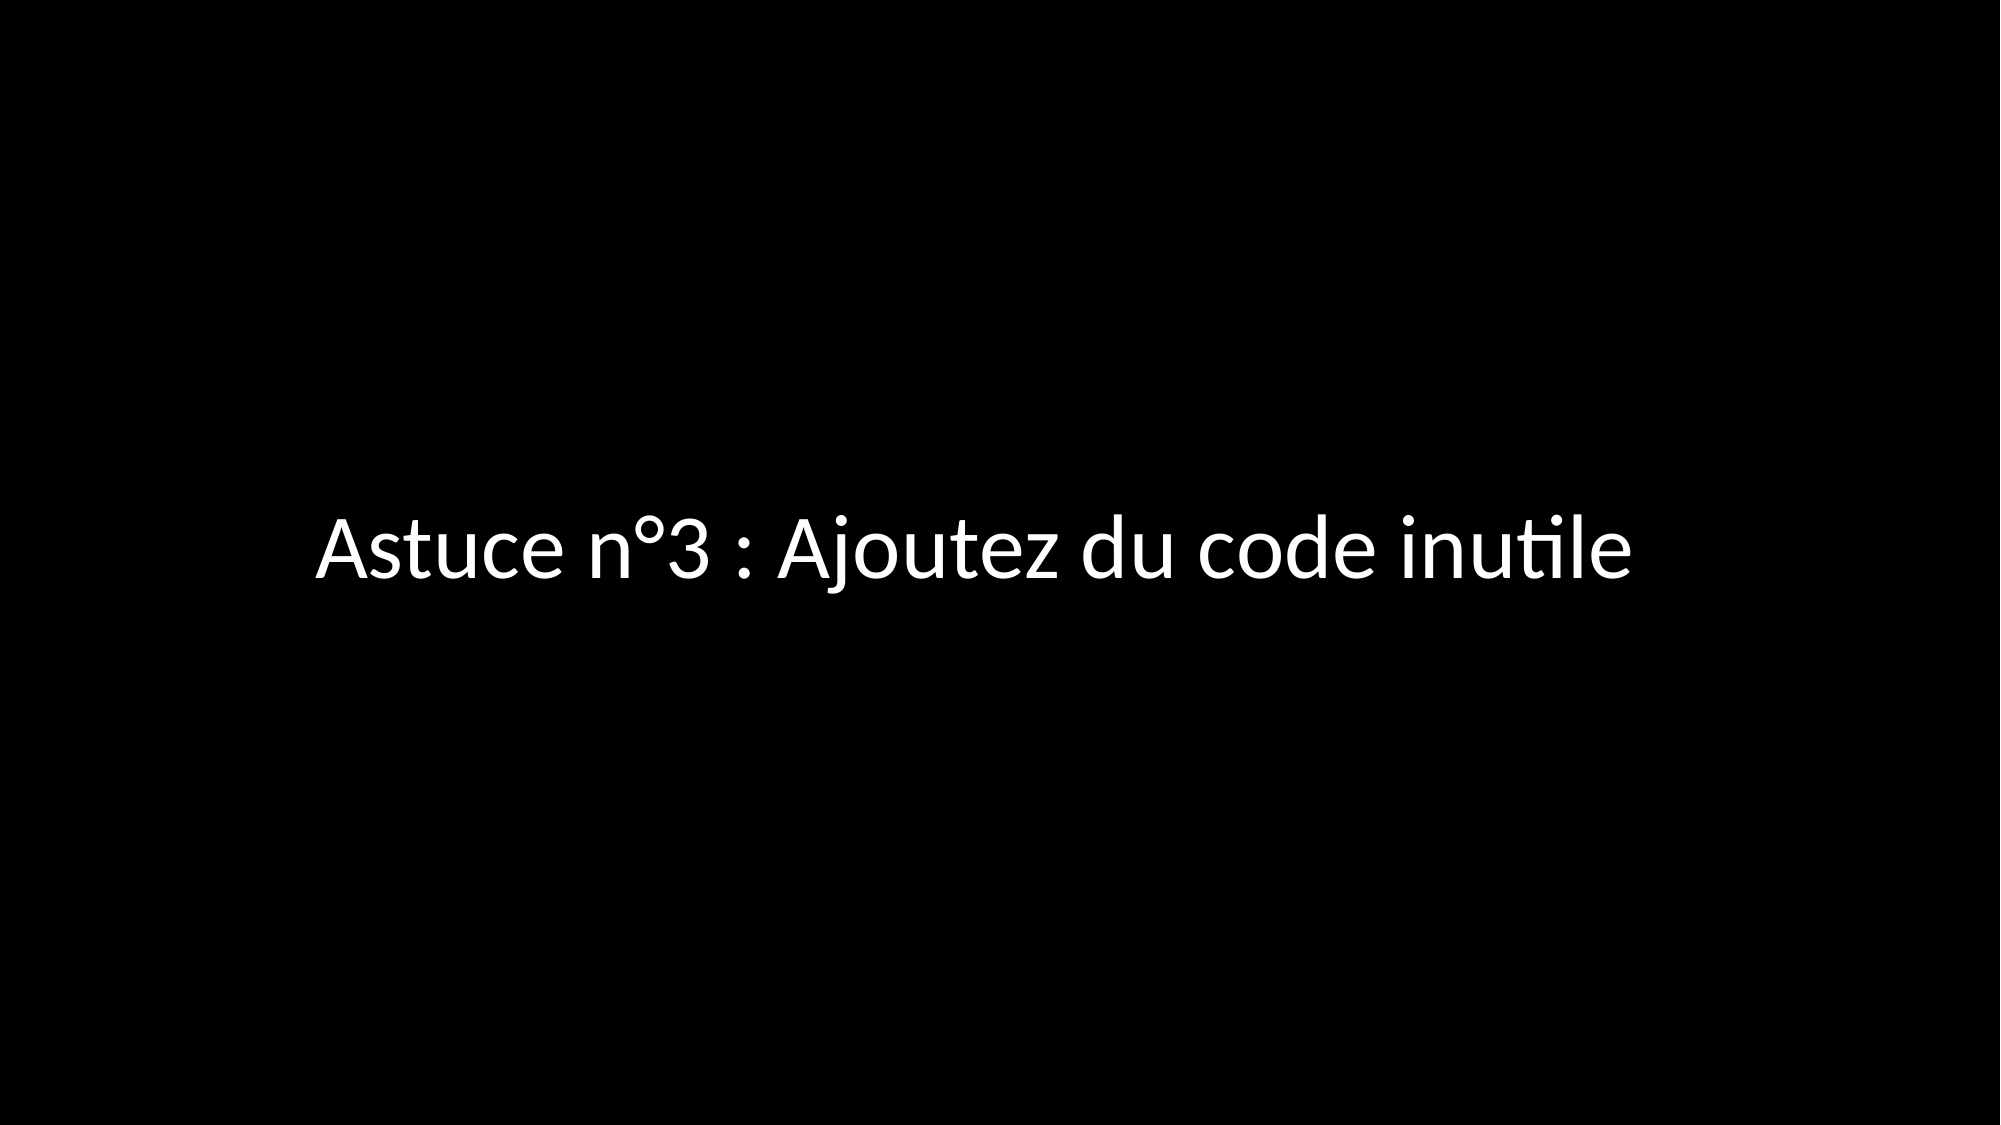

Astuce n°3 : Ajoutez du code inutile